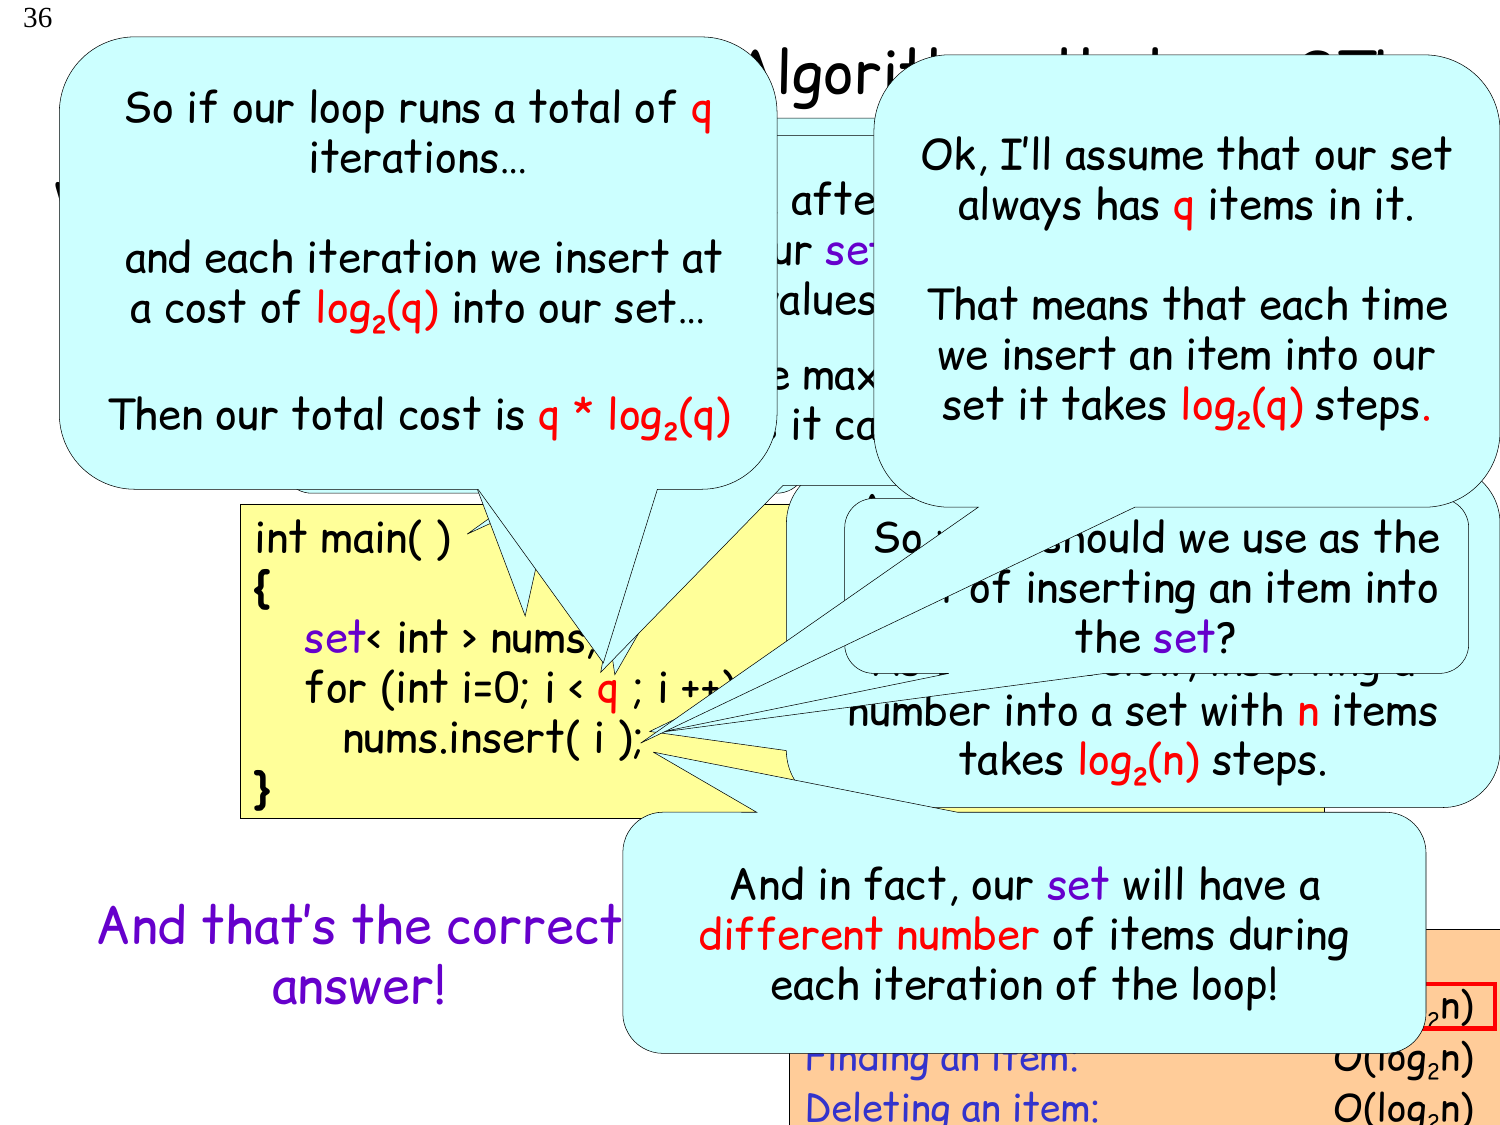

# Computing the Big-O of Algorithms that use STL
36
So if our loop runs a total of q iterations…

 and each iteration we insert at a cost of log2(q) into our set…

Then our total cost is q * log2(q)
Ok, I’ll assume that our set always has q items in it.

That means that each time we insert an item into our set it takes log2(q) steps.
So what’s the Big-O of this function?
Ok. Well, after the loop finishes, our set will hold q values…

This is the maximum # of values it can hold.
But wait, our set doesn’t start with n items… It starts with zero items!
When evaluating STL-based algorithms, first determine the maximum # of items each container could possibly hold.
Well, our loop runs through q iterations…
Then do your Big-O analysis under the assumption that each container always holds exactly this number of items.
And during each iteration, we insert a number into our set.

As we see below, inserting a number into a set with n items takes log2(n) steps.
So what should we use as the cost of inserting an item into the set?
int main( )
{
    set< int > nums;
    for (int i=0; i < q ; i ++)
       nums.insert( i );
}
And in fact, our set will have a different number of items during each iteration of the loop!
And that’s the correct
answer!
                    The STL set
Inserting a new item:  	       O(log2n)
Finding an item:          	       O(log2n)
Deleting an item: 	       O(log2n)